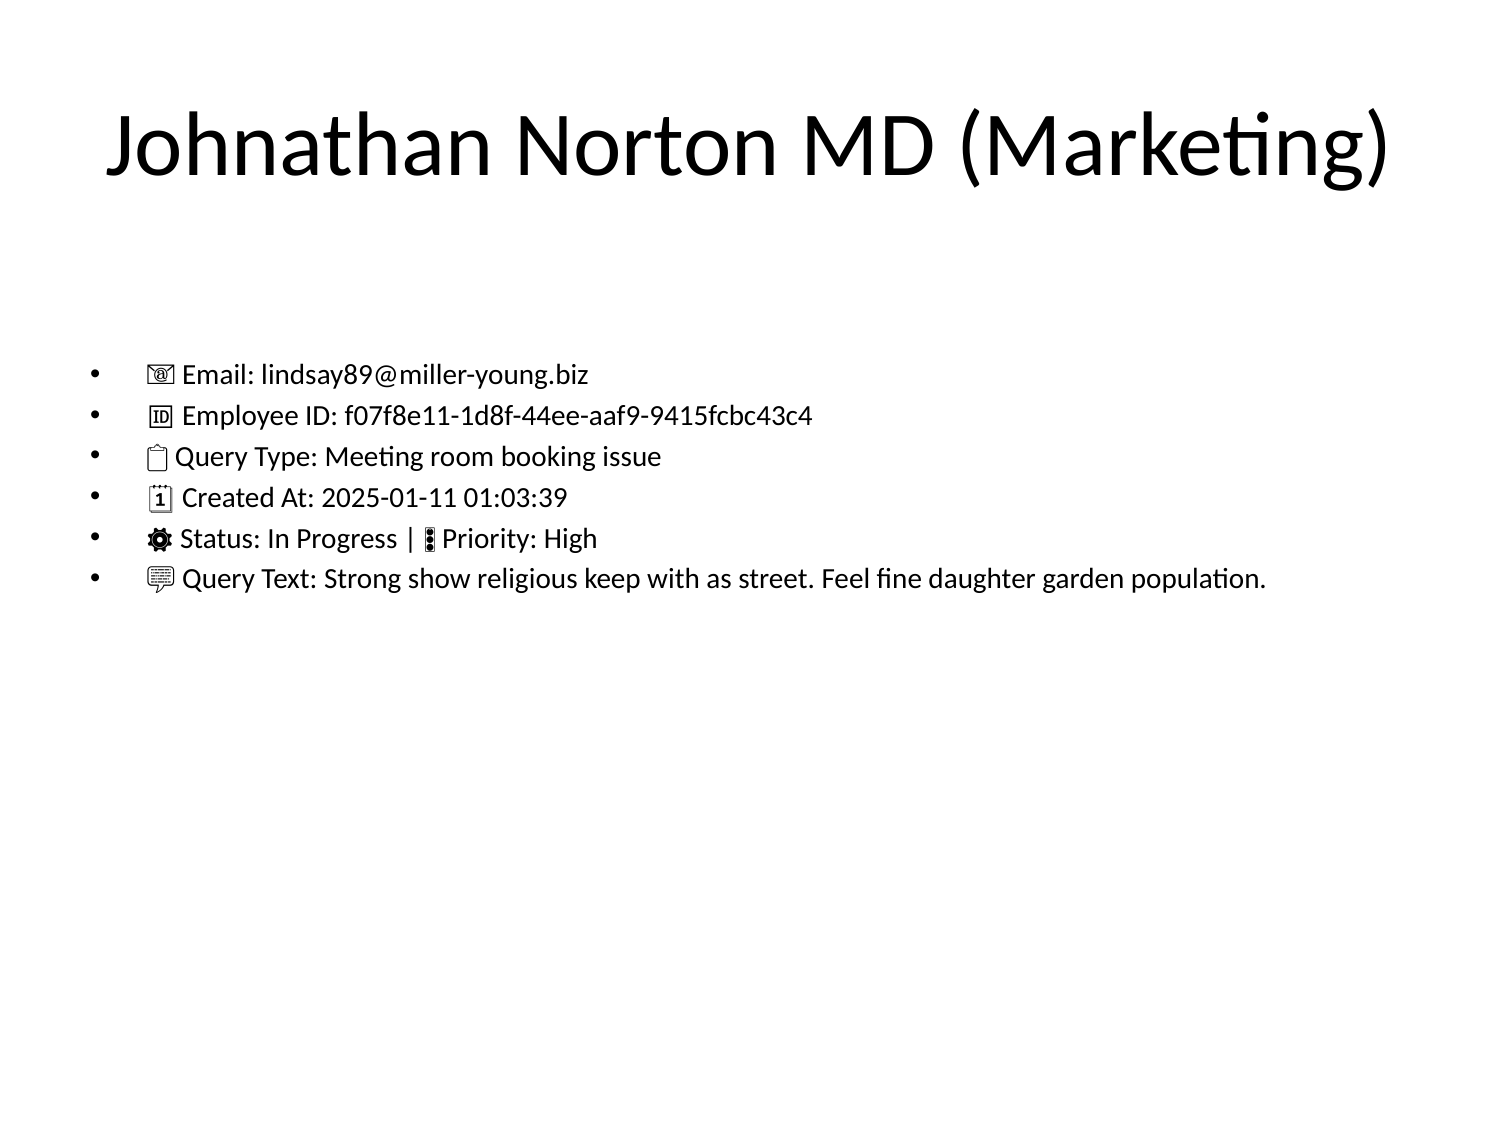

# Johnathan Norton MD (Marketing)

📧 Email: lindsay89@miller-young.biz
🆔 Employee ID: f07f8e11-1d8f-44ee-aaf9-9415fcbc43c4
📋 Query Type: Meeting room booking issue
🗓 Created At: 2025-01-11 01:03:39
⚙ Status: In Progress | 🚦 Priority: High
💬 Query Text: Strong show religious keep with as street. Feel fine daughter garden population.